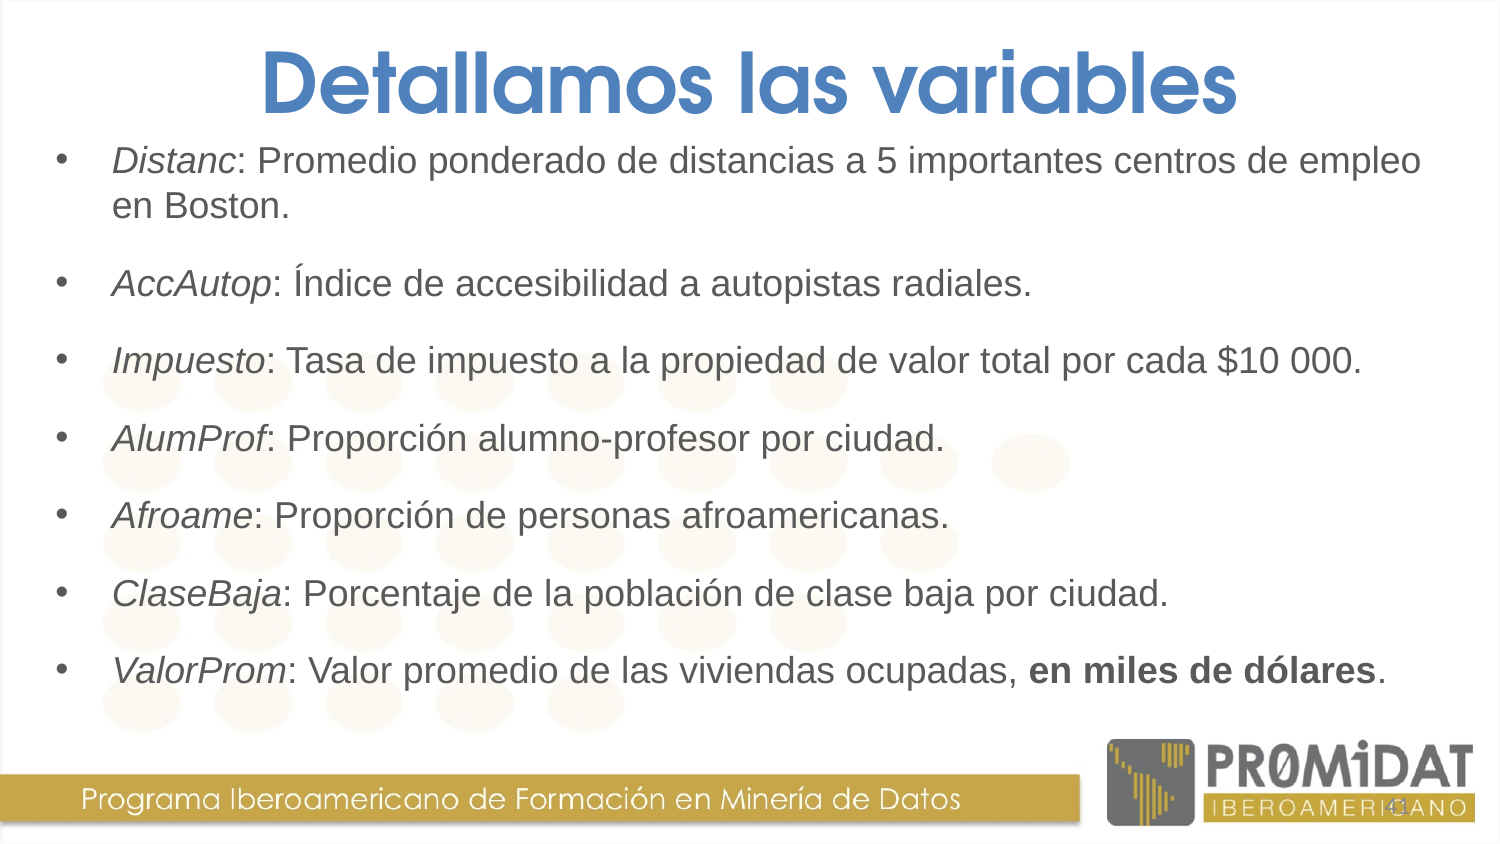

# Detallamos las variables
Distanc: Promedio ponderado de distancias a 5 importantes centros de empleo en Boston.
AccAutop: Índice de accesibilidad a autopistas radiales.
Impuesto: Tasa de impuesto a la propiedad de valor total por cada $10 000.
AlumProf: Proporción alumno-profesor por ciudad.
Afroame: Proporción de personas afroamericanas.
ClaseBaja: Porcentaje de la población de clase baja por ciudad.
ValorProm: Valor promedio de las viviendas ocupadas, en miles de dólares.
41